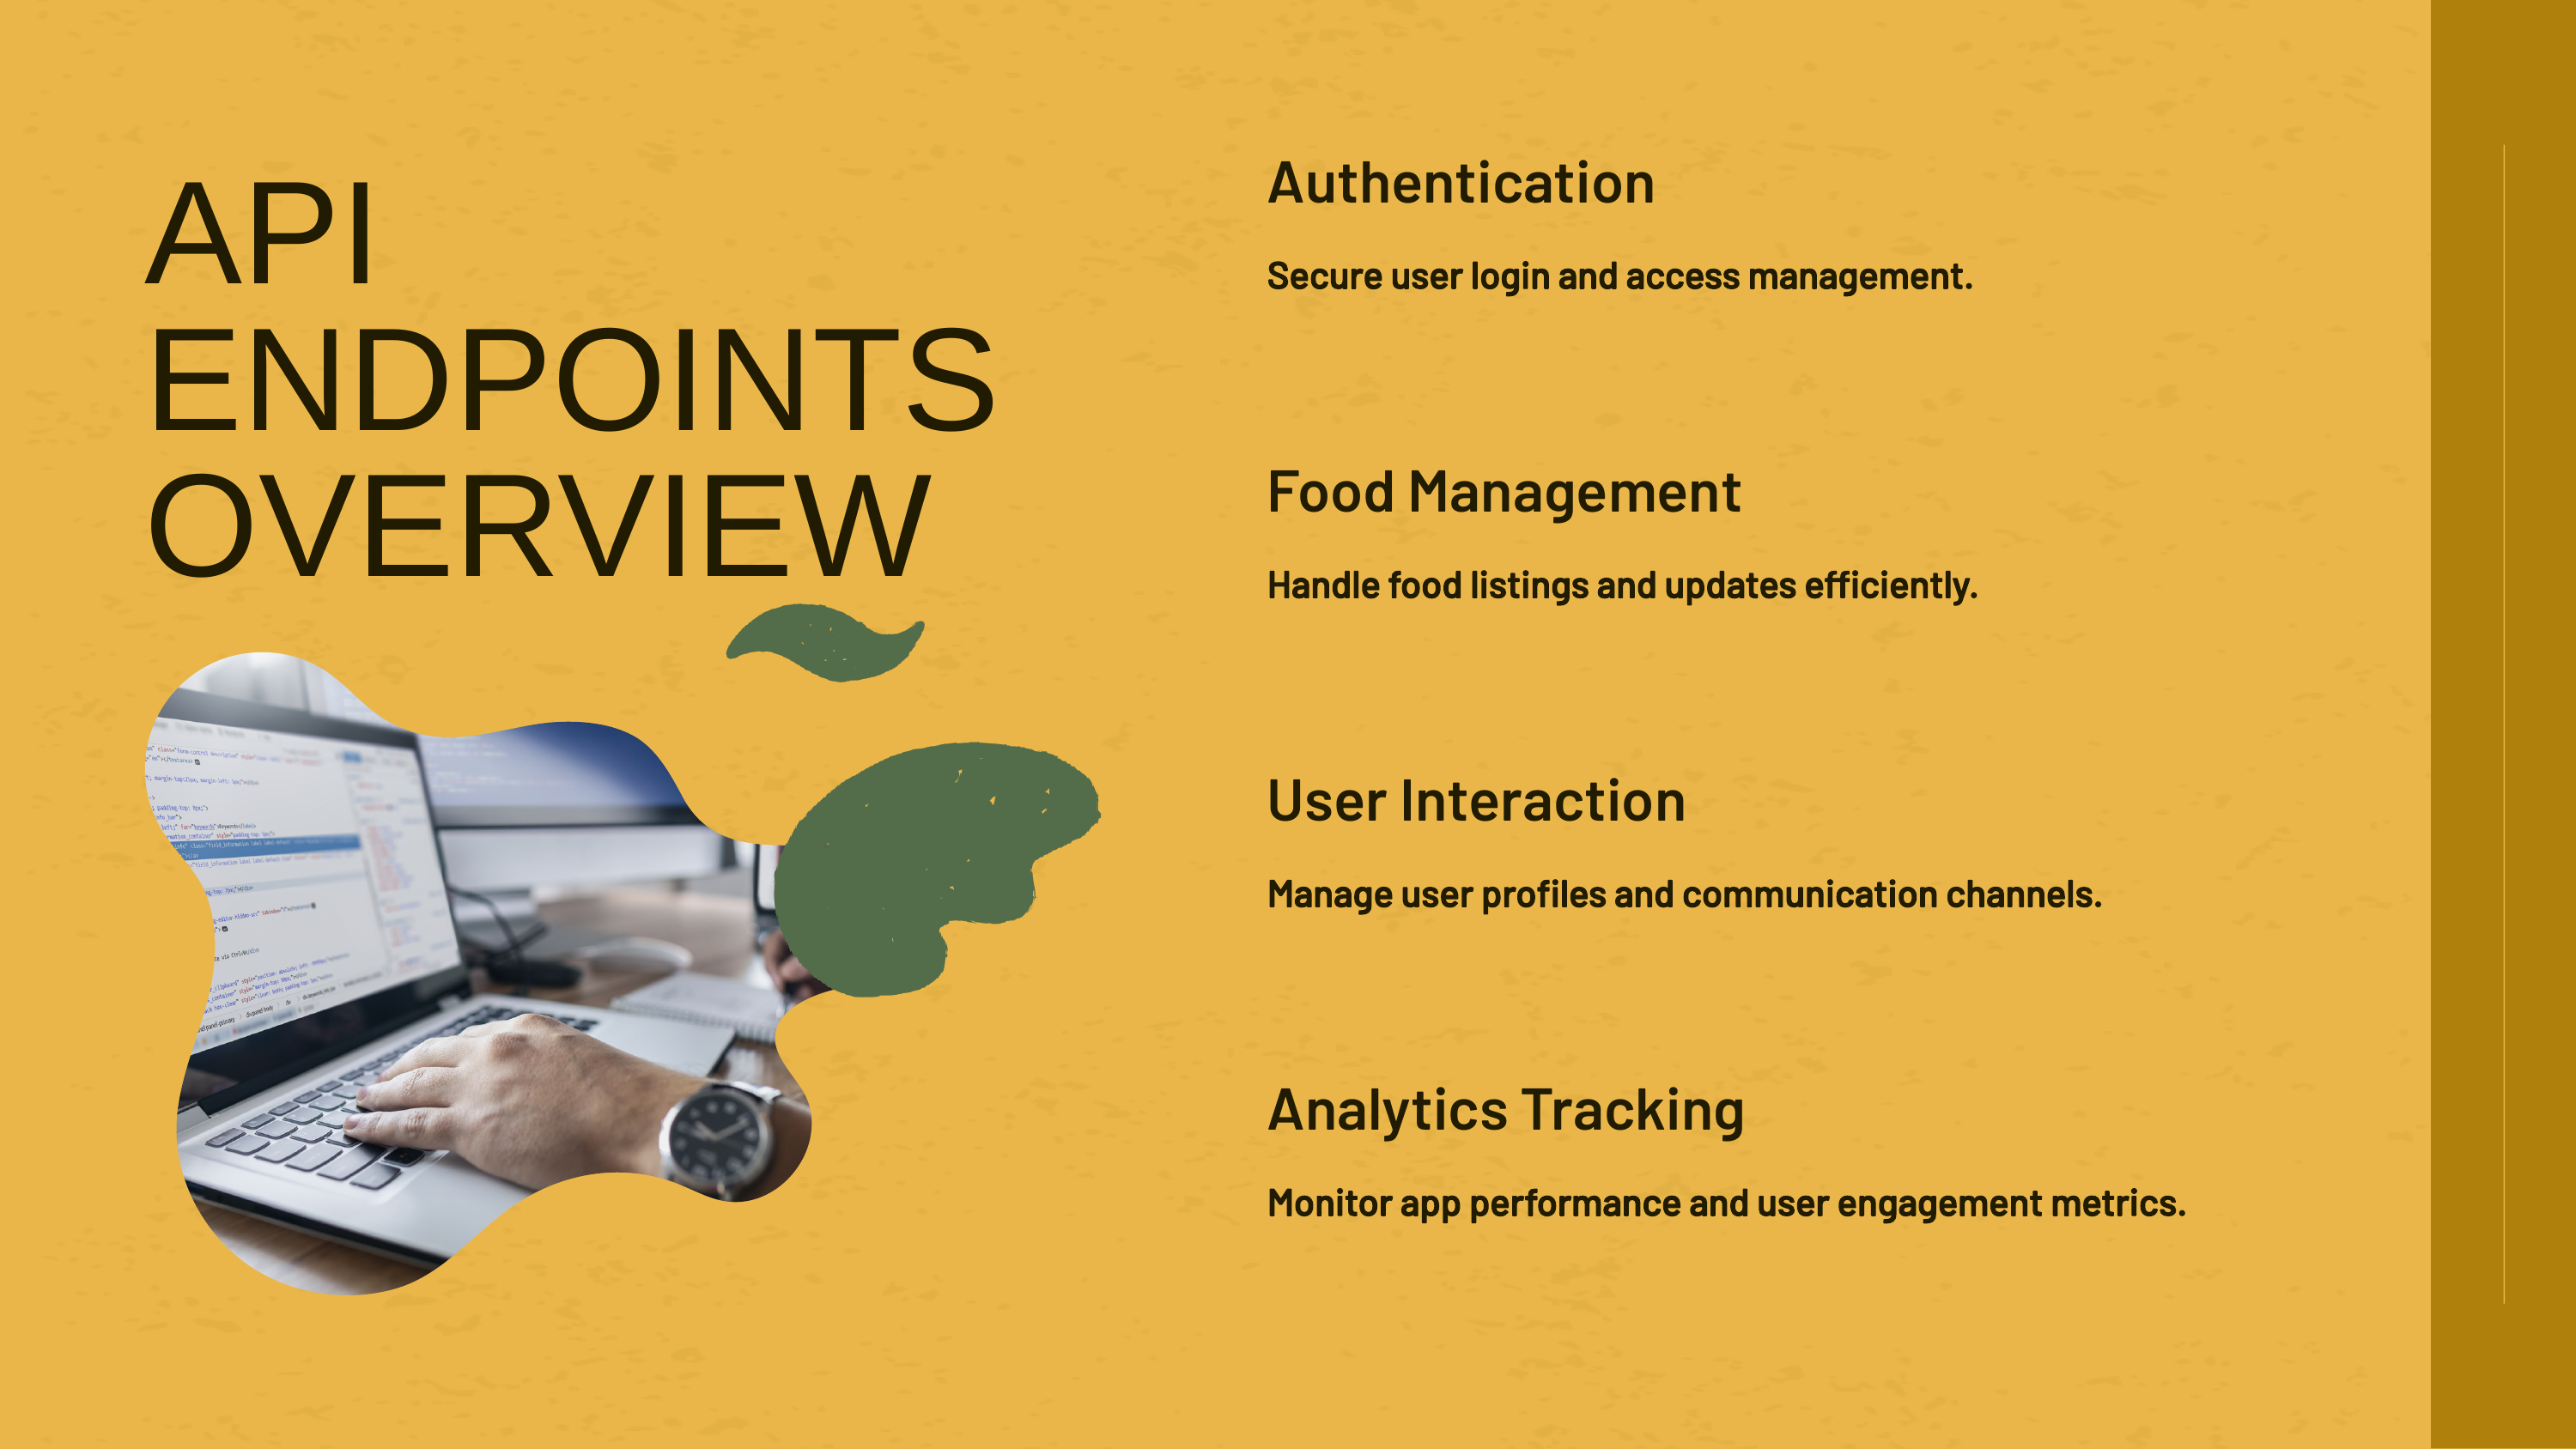

Authentication
Secure user login and access management.

API ENDPOINTS OVERVIEW
Food Management
Handle food listings and updates efficiently.

User Interaction
Manage user profiles and communication channels.
Analytics Tracking
Monitor app performance and user engagement metrics.